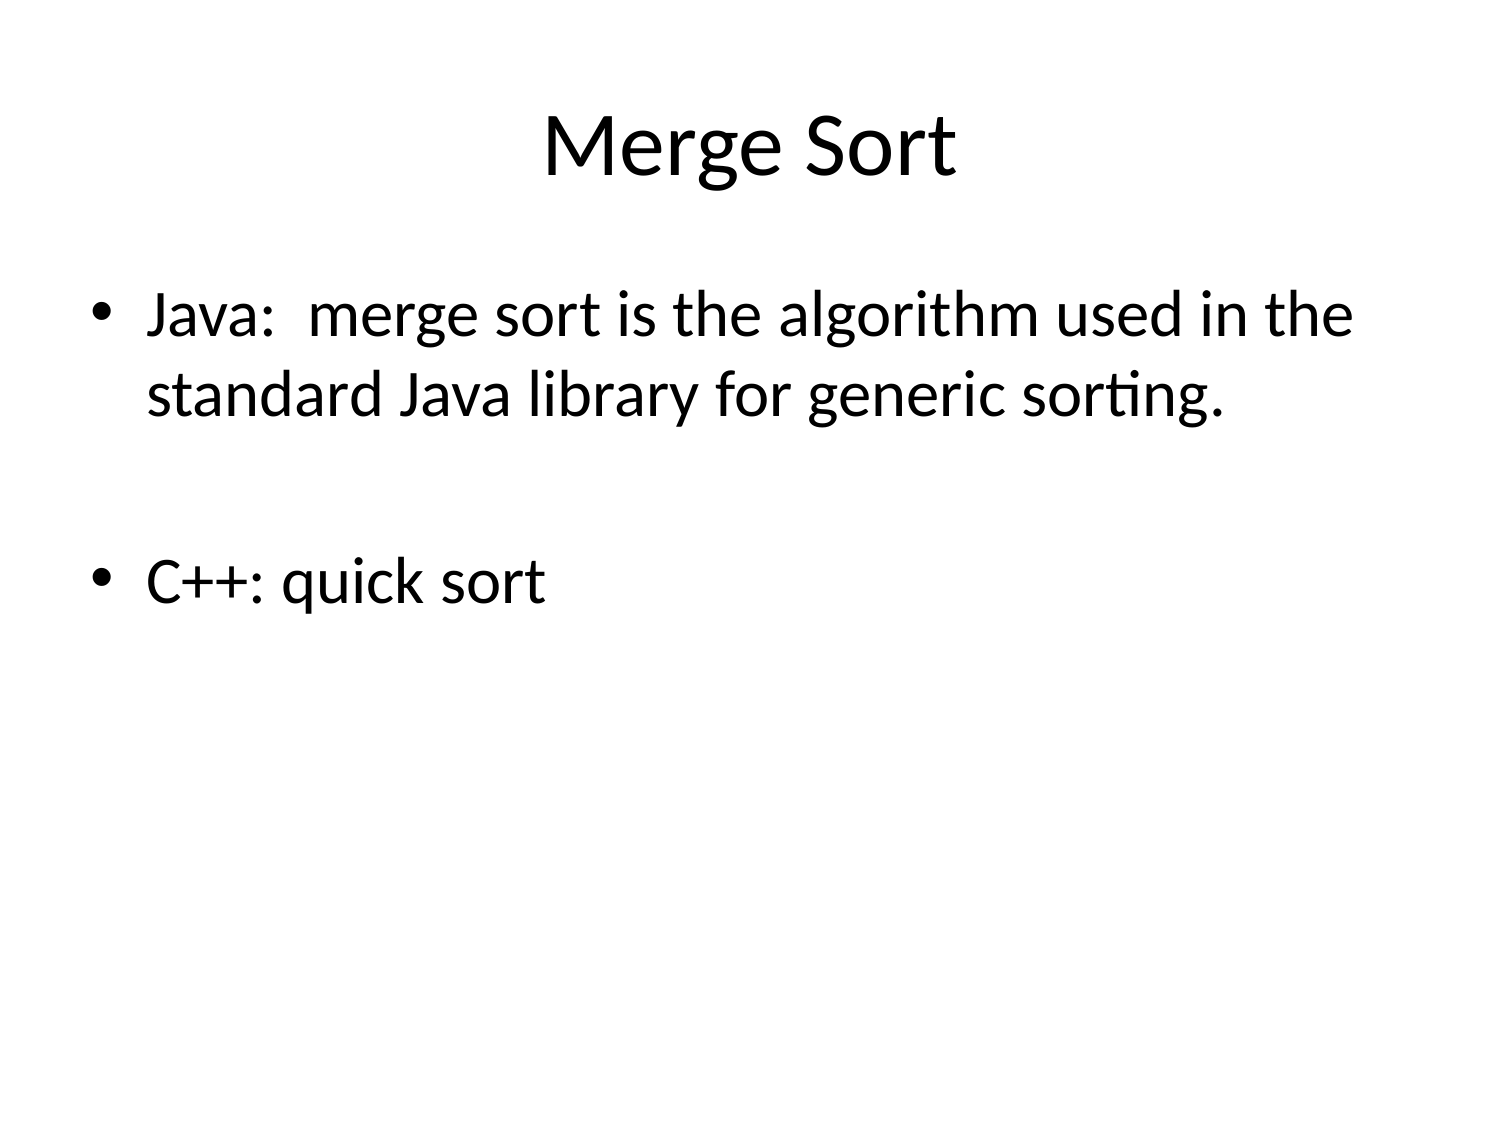

# Merge Sort
Java:  merge sort is the algorithm used in the standard Java library for generic sorting.

C++: quick sort